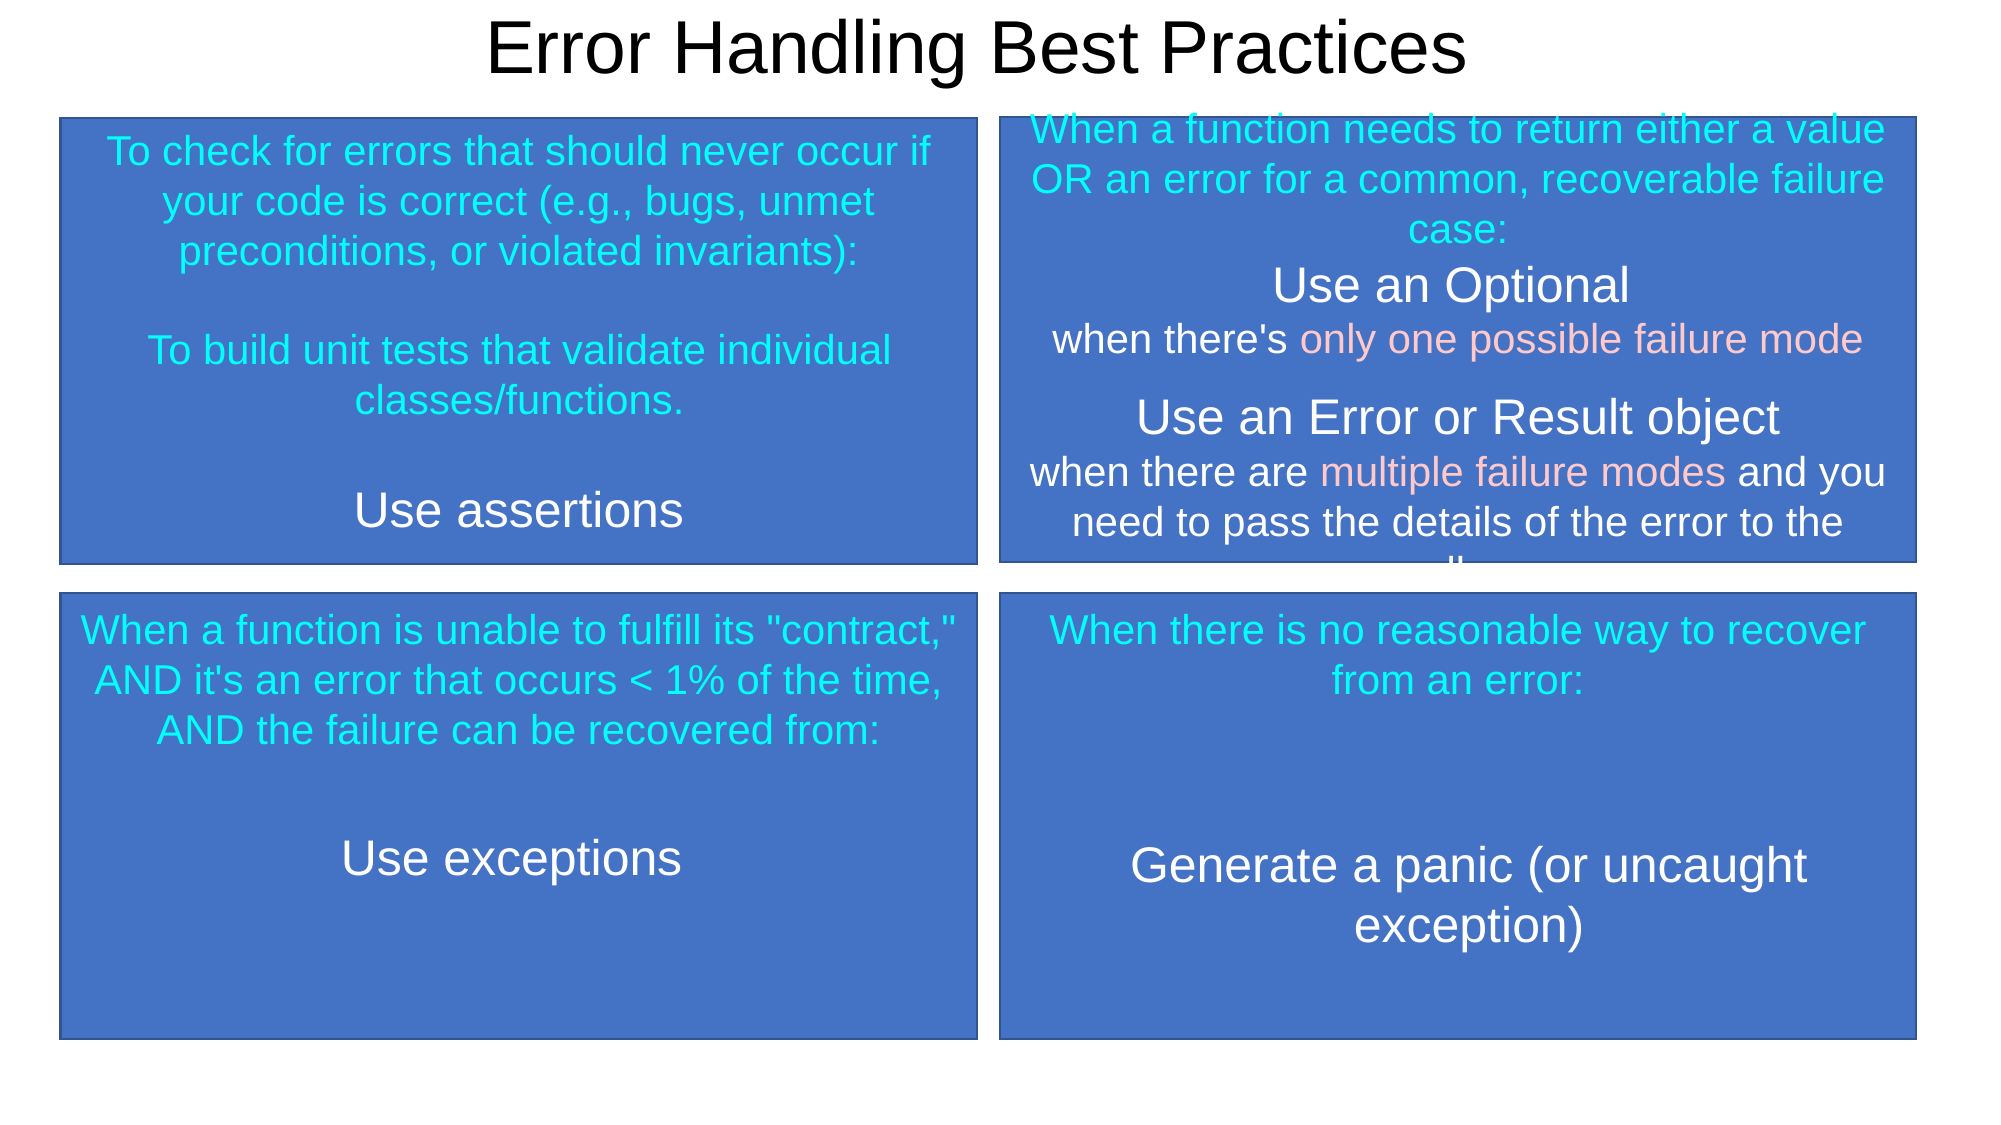

Error Handling Best Practices
When a function needs to return either a value OR an error for a common, recoverable failure case:

To check for errors that should never occur if your code is correct (e.g., bugs, unmet preconditions, or violated invariants):

Use an Optional
when there's only one possible failure mode
To build unit tests that validate individual classes/functions.
Use an Error or Result object
when there are multiple failure modes and you need to pass the details of the error to the caller
Use assertions
When a function is unable to fulfill its "contract," AND it's an error that occurs < 1% of the time, AND the failure can be recovered from
When a function is unable to fulfill its "contract," AND it's an error that occurs < 1% of the time, AND the failure can be recovered from:

When there is no reasonable way to recover from an error:

Use exceptions
Generate a panic (or uncaught exception)